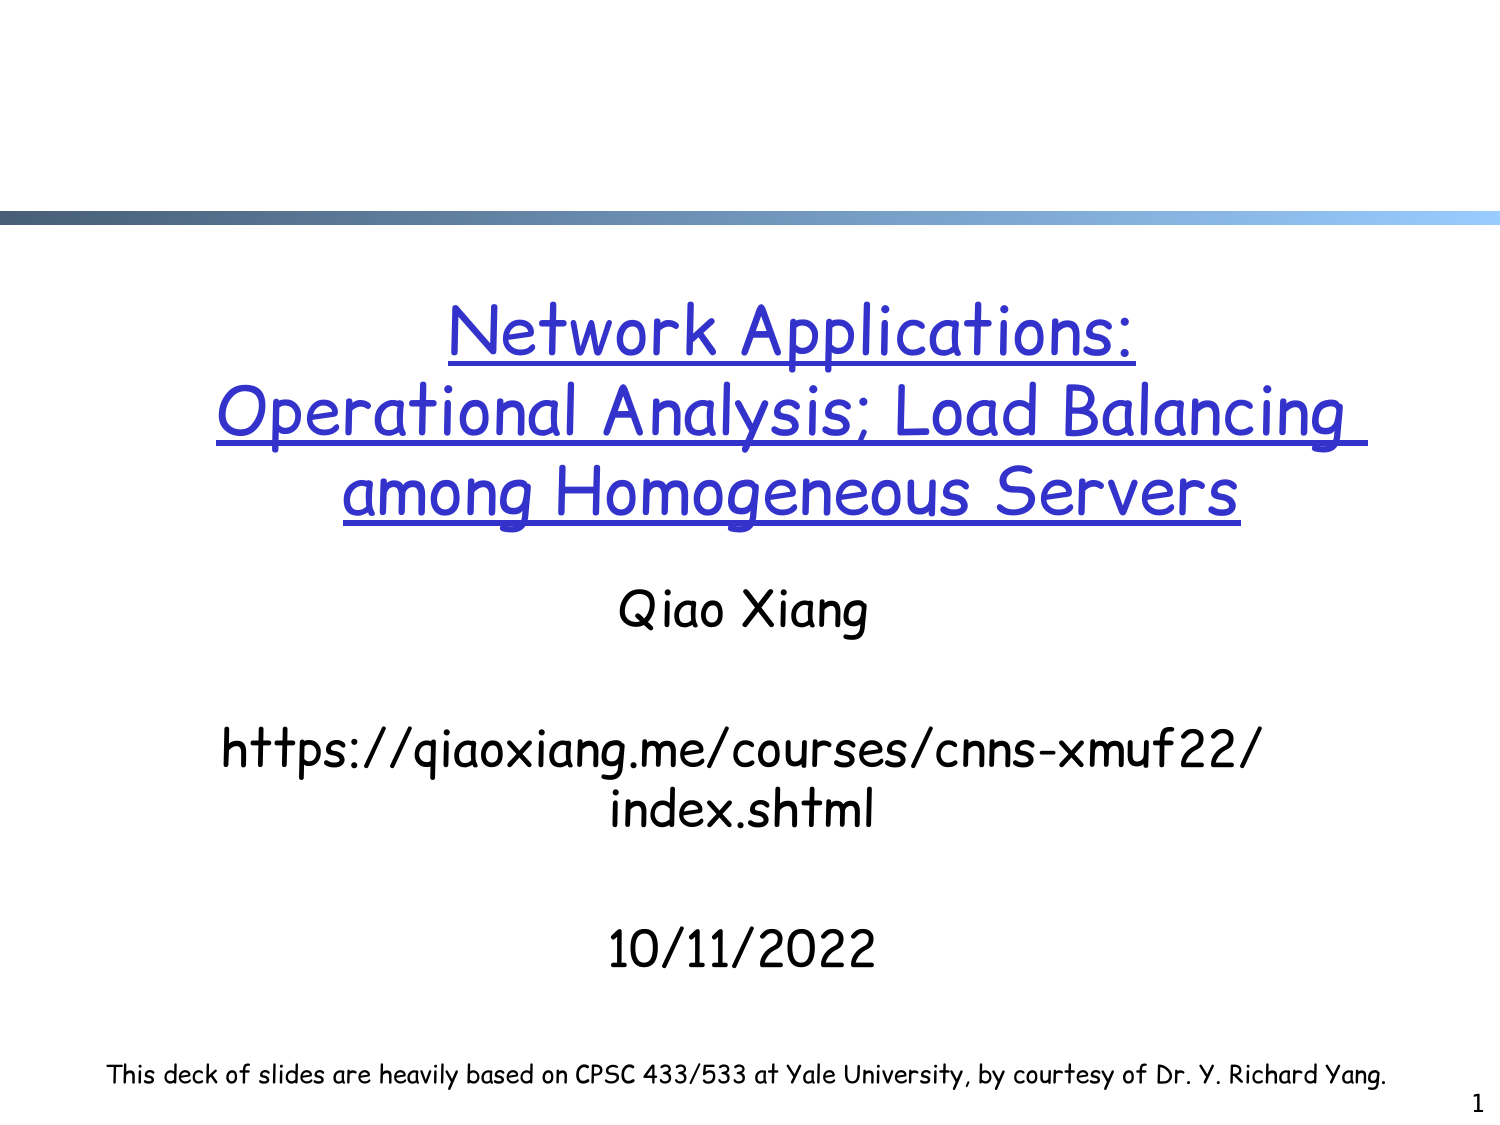

# Network Applications: Operational Analysis; Load Balancing among Homogeneous Servers
Qiao Xiang

https://qiaoxiang.me/courses/cnns-xmuf22/index.shtml

10/11/2022
1
This deck of slides are heavily based on CPSC 433/533 at Yale University, by courtesy of Dr. Y. Richard Yang.